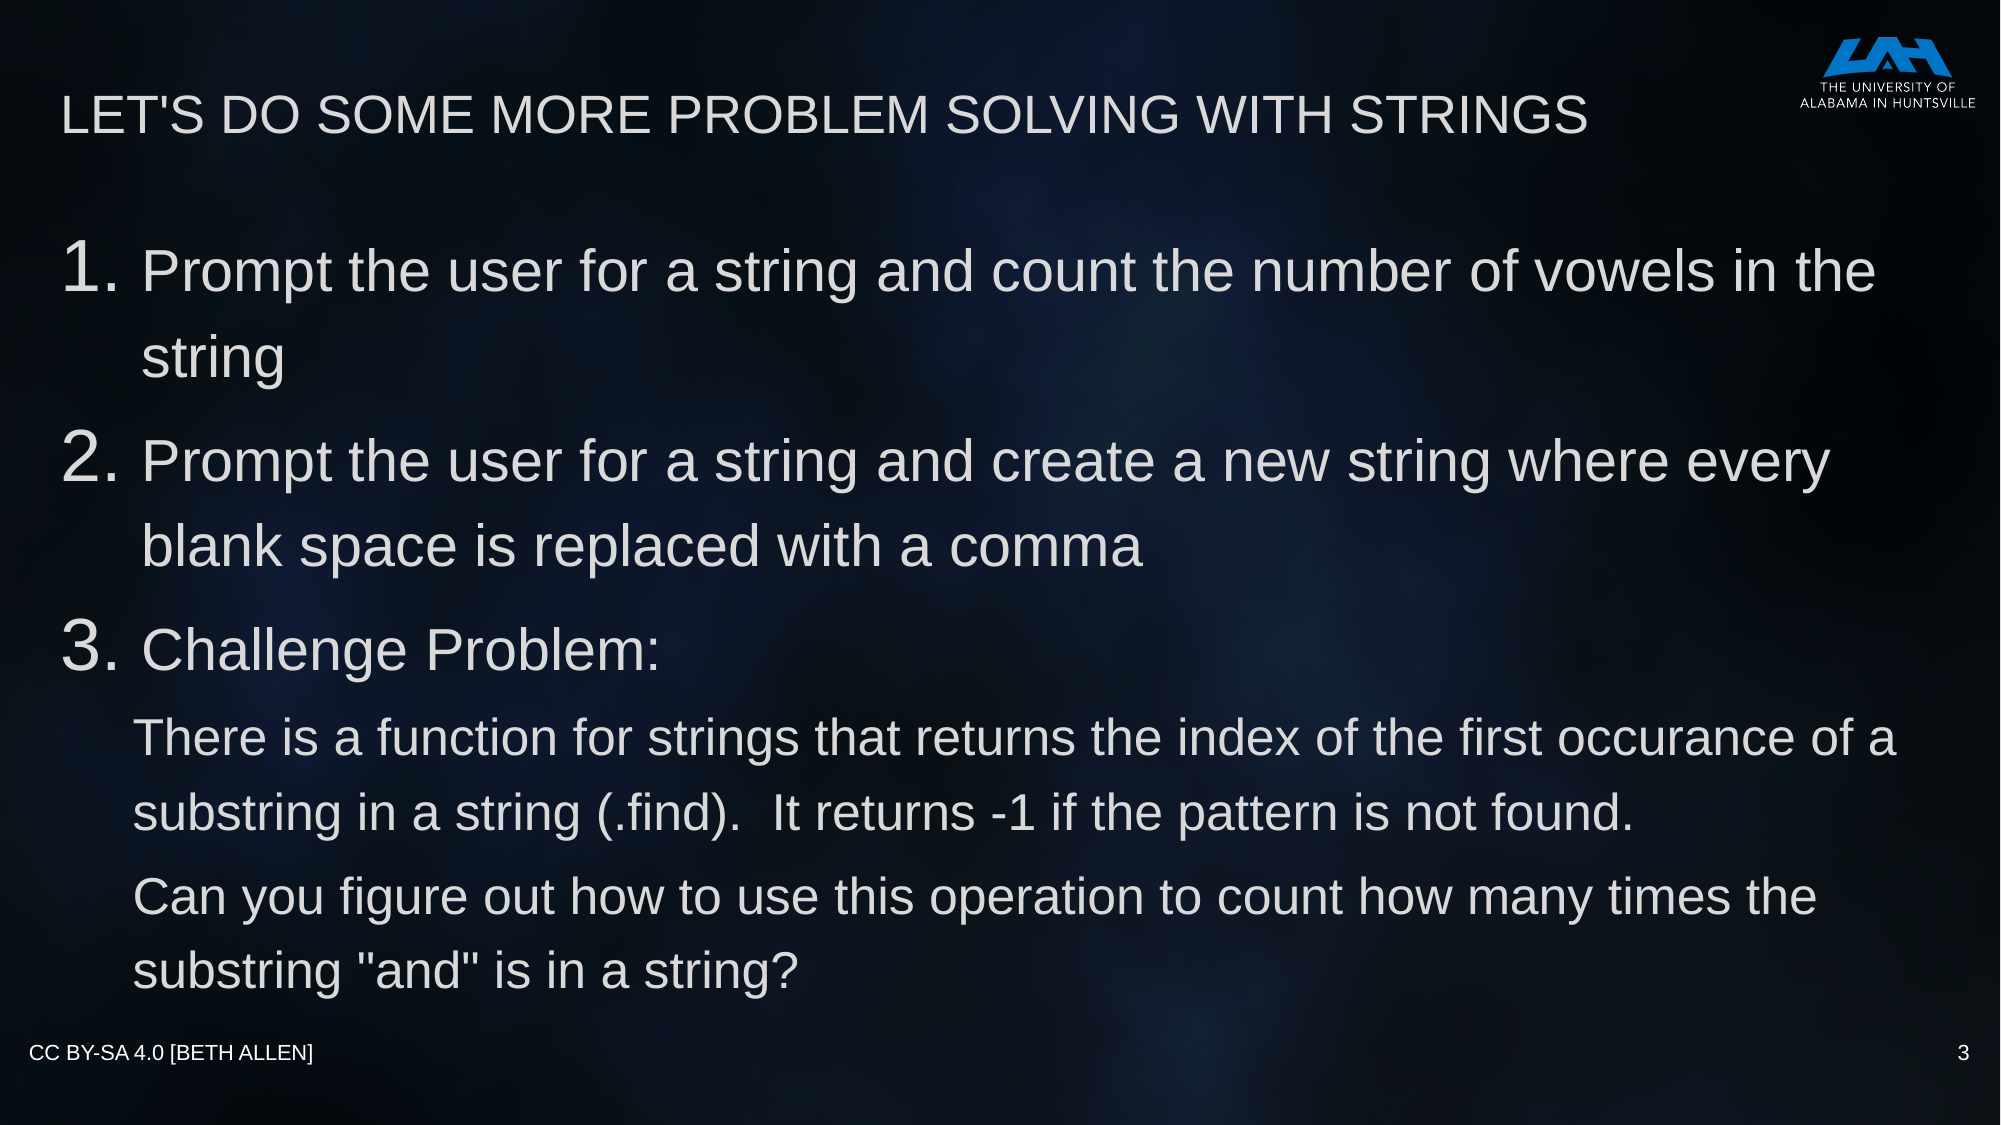

# Let's Do Some more Problem Solving with Strings
Prompt the user for a string and count the number of vowels in the string
Prompt the user for a string and create a new string where every blank space is replaced with a comma
Challenge Problem:
There is a function for strings that returns the index of the first occurance of a substring in a string (.find).  It returns -1 if the pattern is not found.
Can you figure out how to use this operation to count how many times the substring "and" is in a string?
CC BY-SA 4.0 [Beth Allen]
3